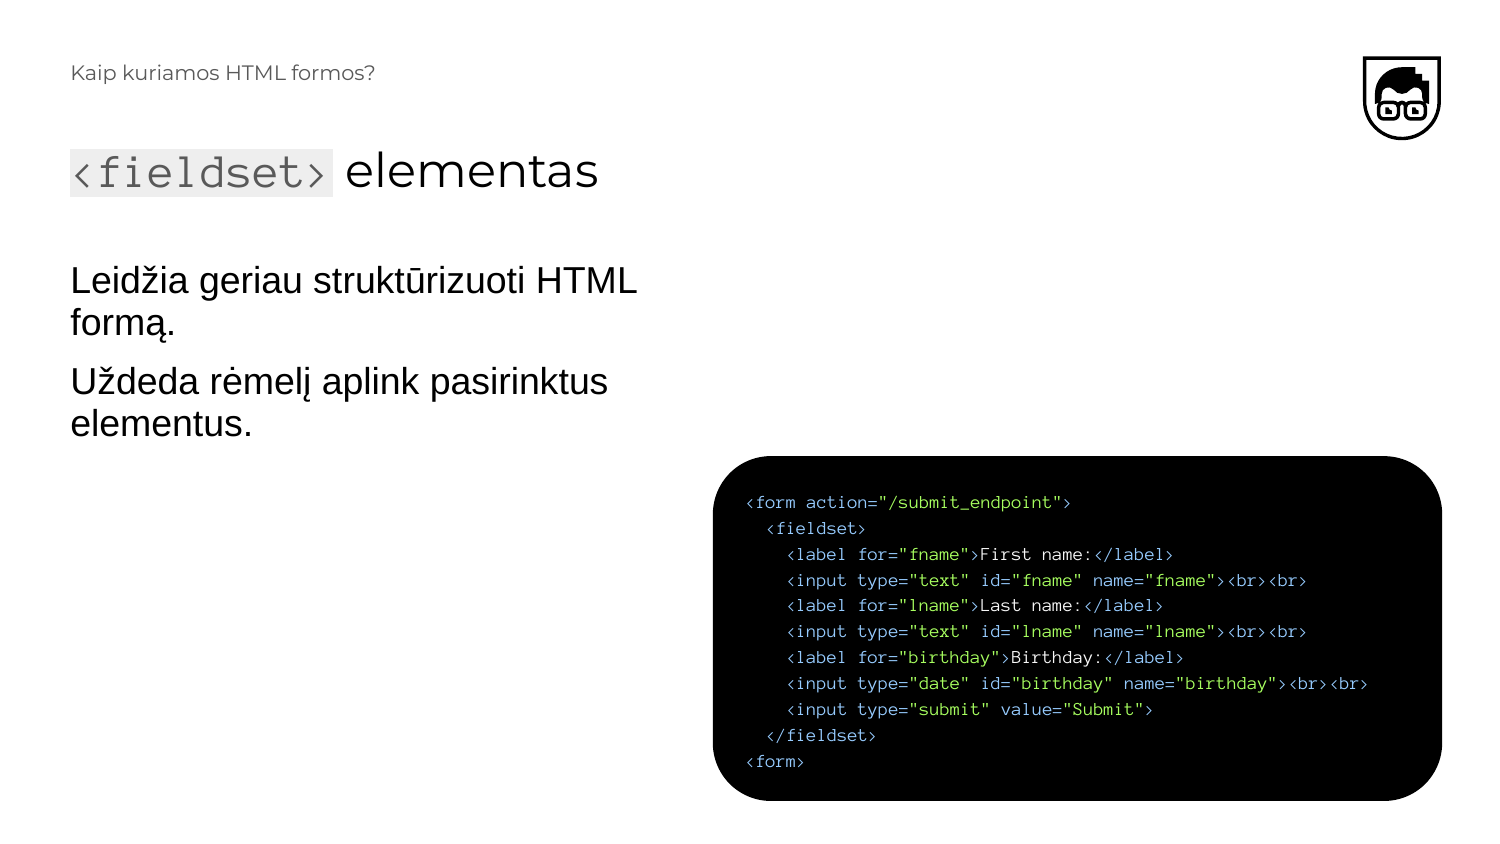

Kaip kuriamos HTML formos?
# <fieldset> elementas
Leidžia geriau struktūrizuoti HTML formą.
Uždeda rėmelį aplink pasirinktus elementus.
<form action="/submit_endpoint">
  <fieldset>
    <label for="fname">First name:</label>
    <input type="text" id="fname" name="fname"><br><br>
    <label for="lname">Last name:</label>
    <input type="text" id="lname" name="lname"><br><br>
    <label for="birthday">Birthday:</label>
    <input type="date" id="birthday" name="birthday"><br><br>
    <input type="submit" value="Submit">
  </fieldset>
<form>